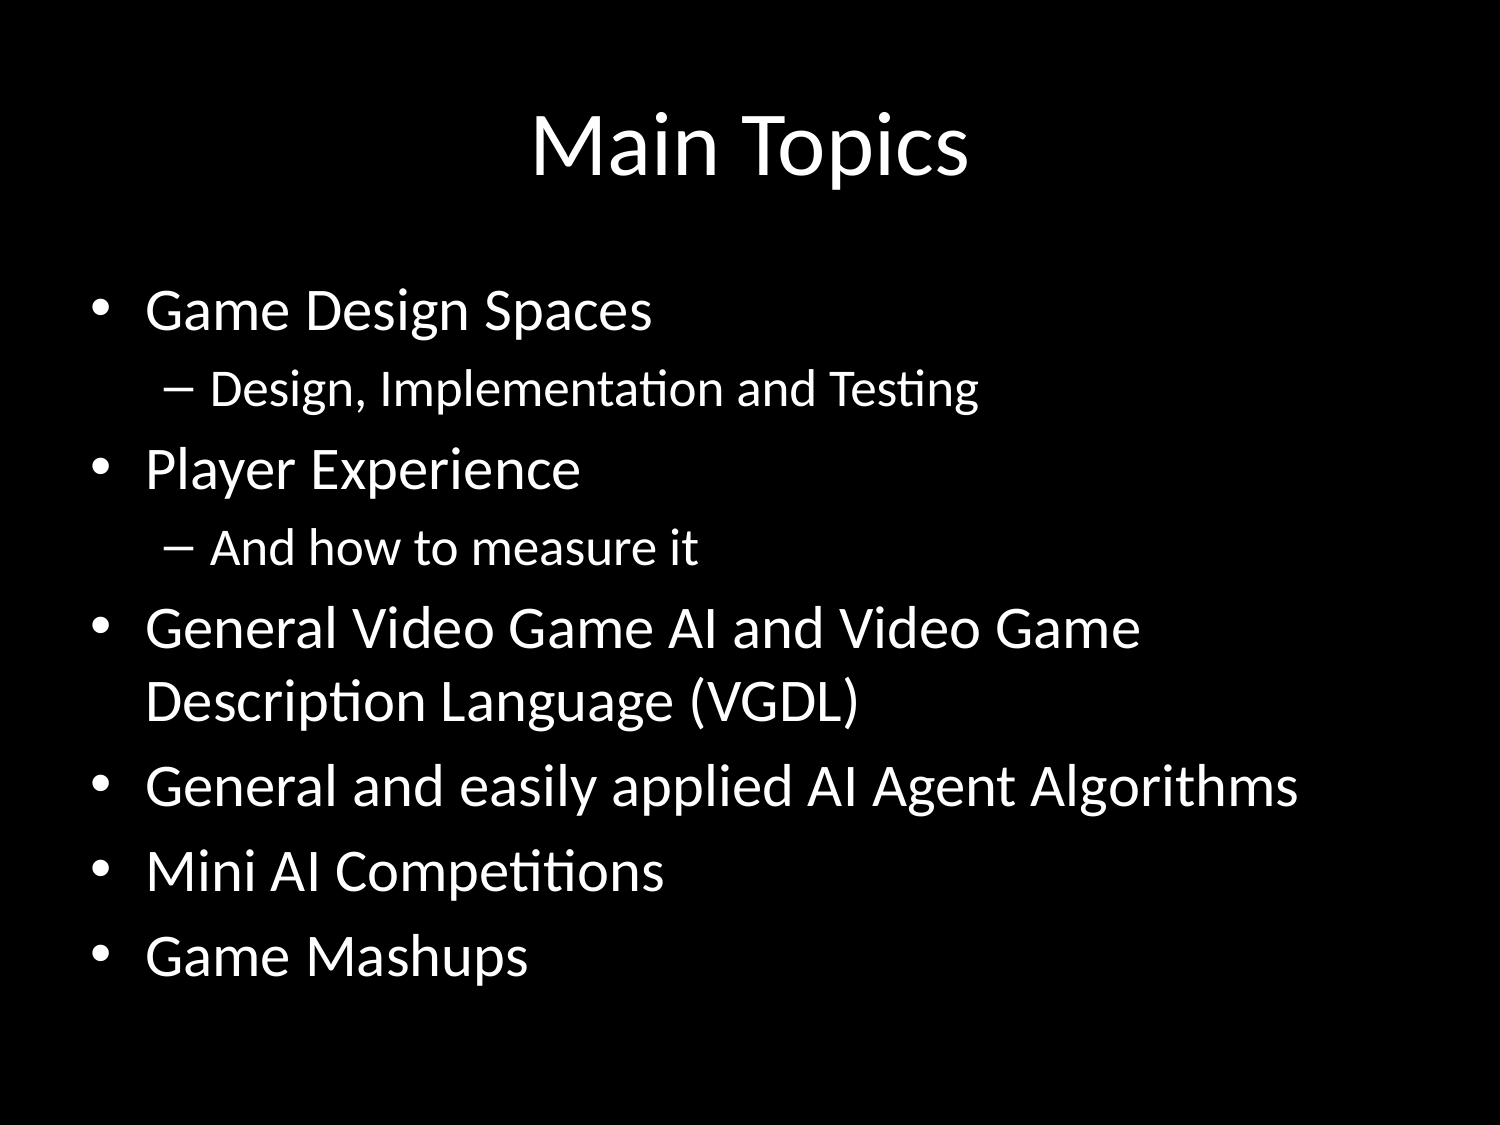

# Main Topics
Game Design Spaces
Design, Implementation and Testing
Player Experience
And how to measure it
General Video Game AI and Video Game Description Language (VGDL)
General and easily applied AI Agent Algorithms
Mini AI Competitions
Game Mashups